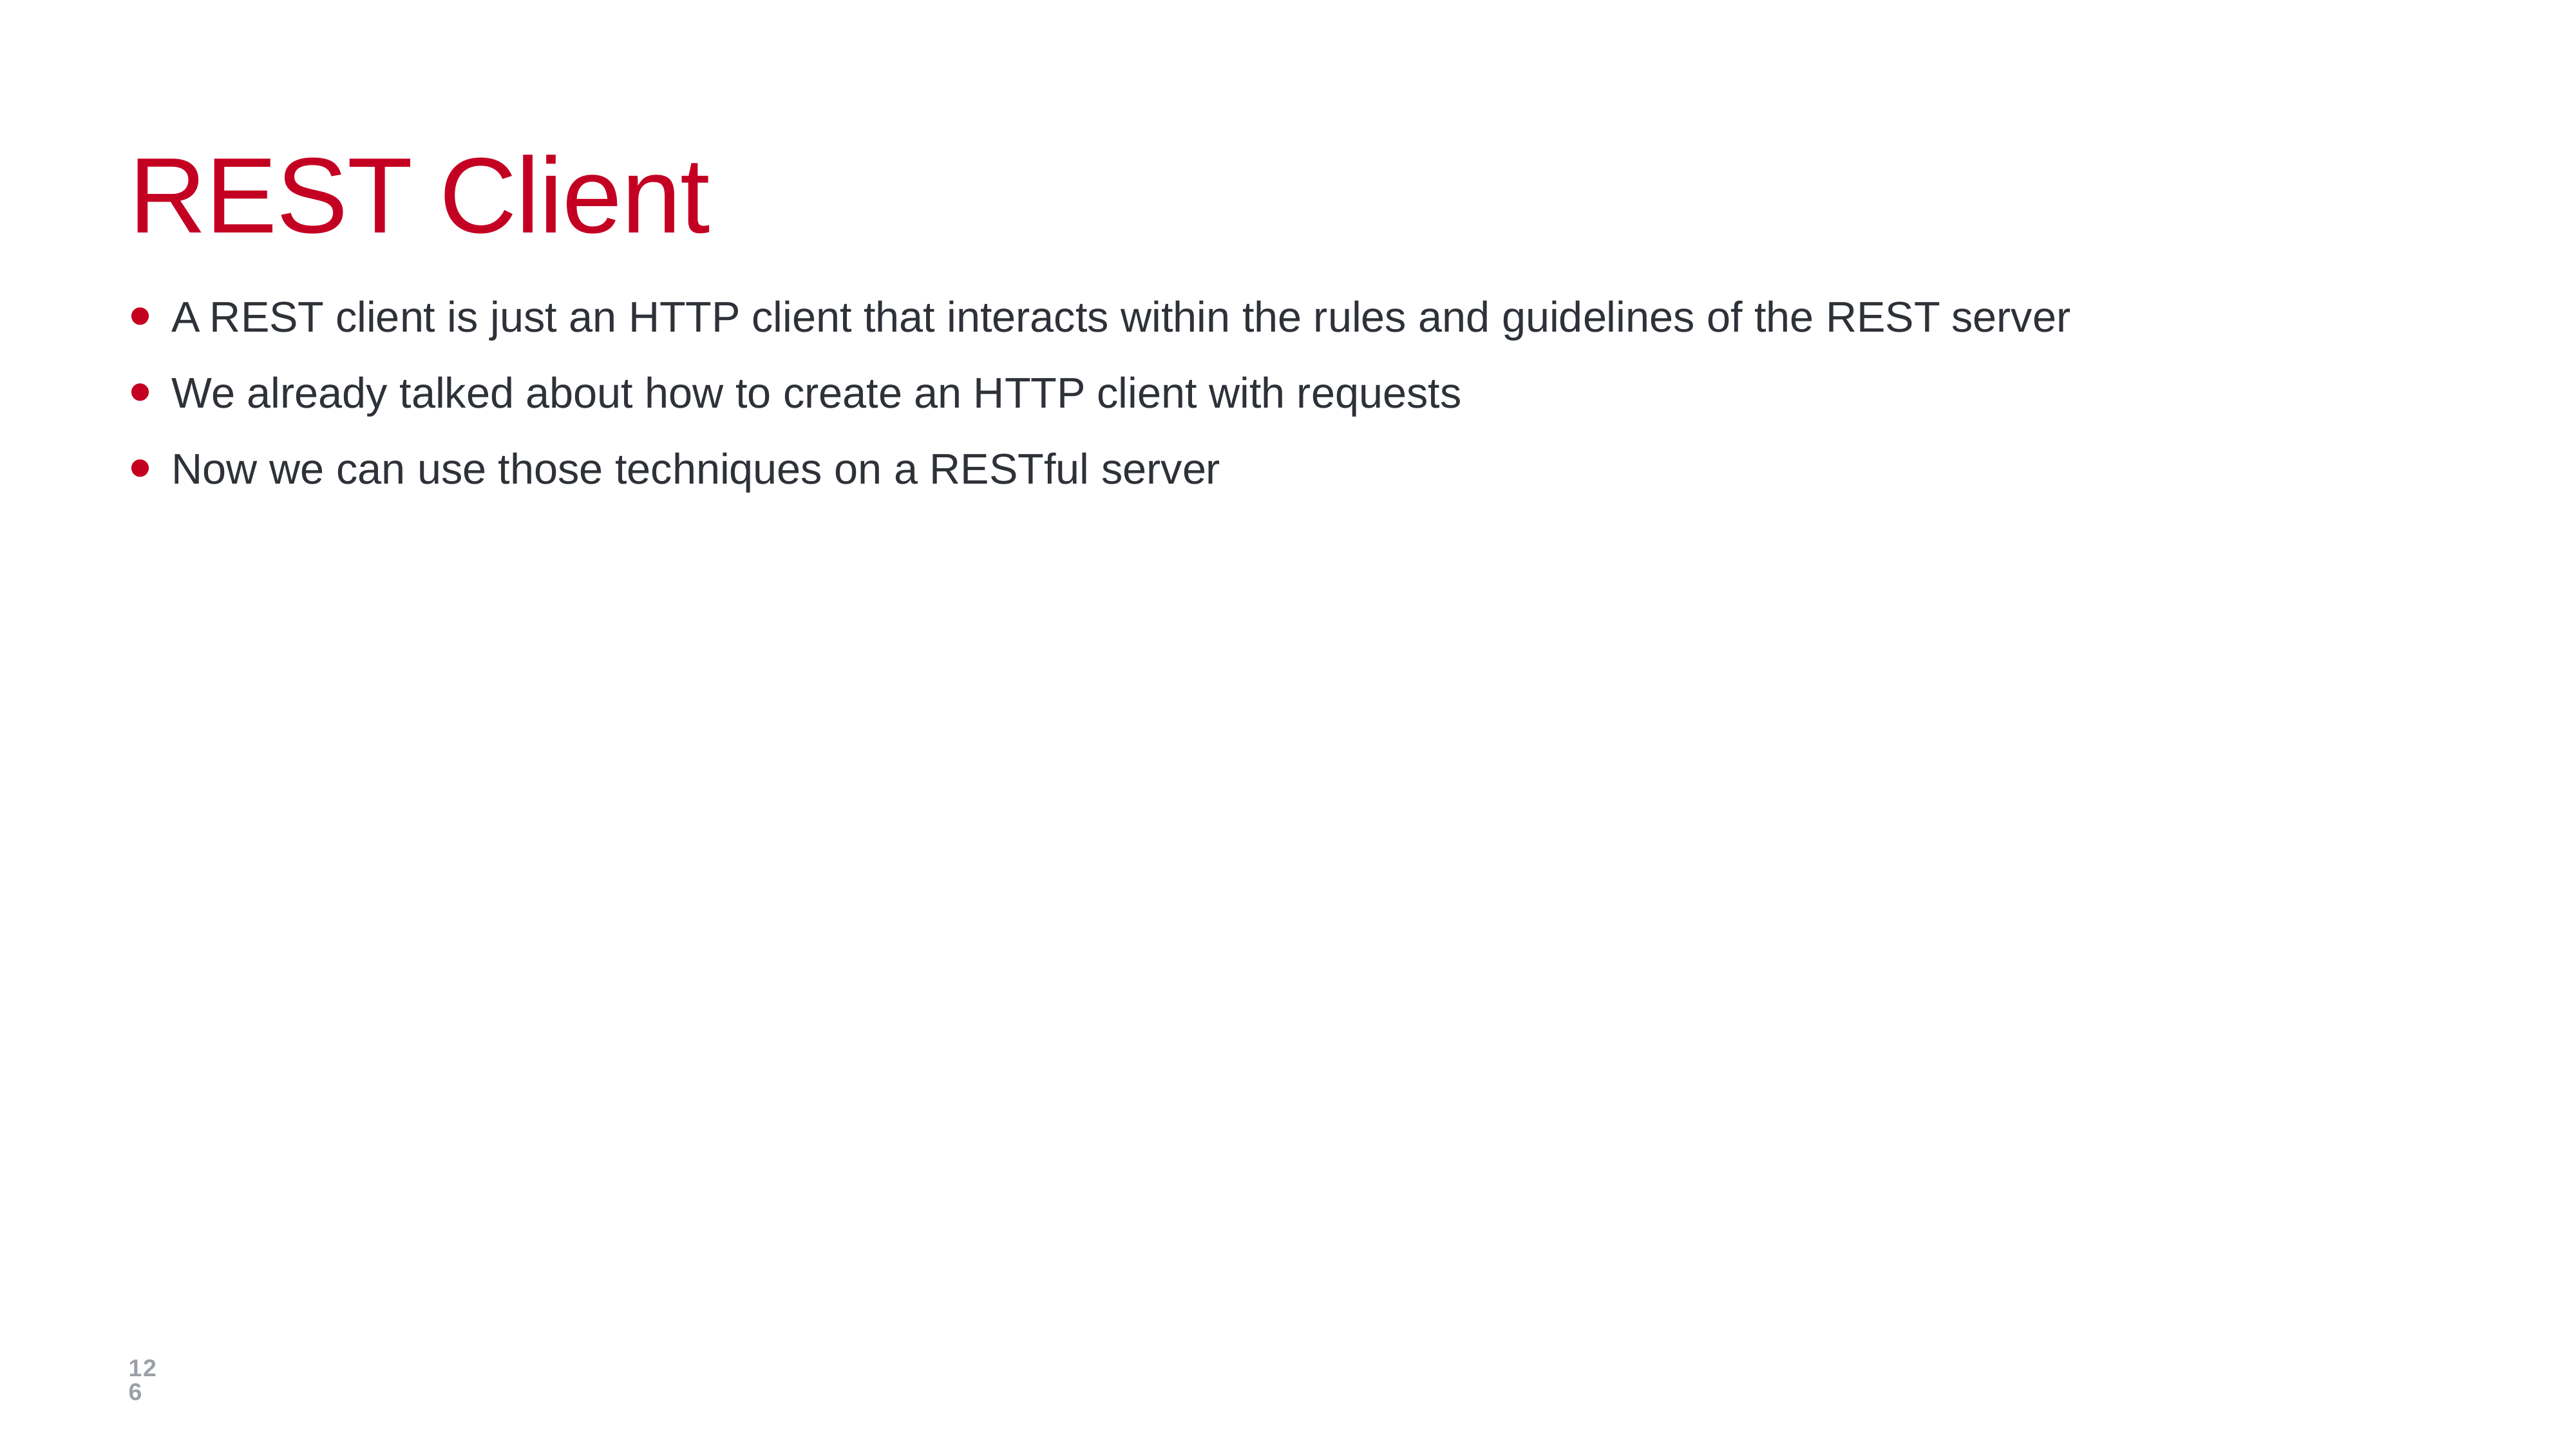

# REST Client
A REST client is just an HTTP client that interacts within the rules and guidelines of the REST server
We already talked about how to create an HTTP client with requests
Now we can use those techniques on a RESTful server
126